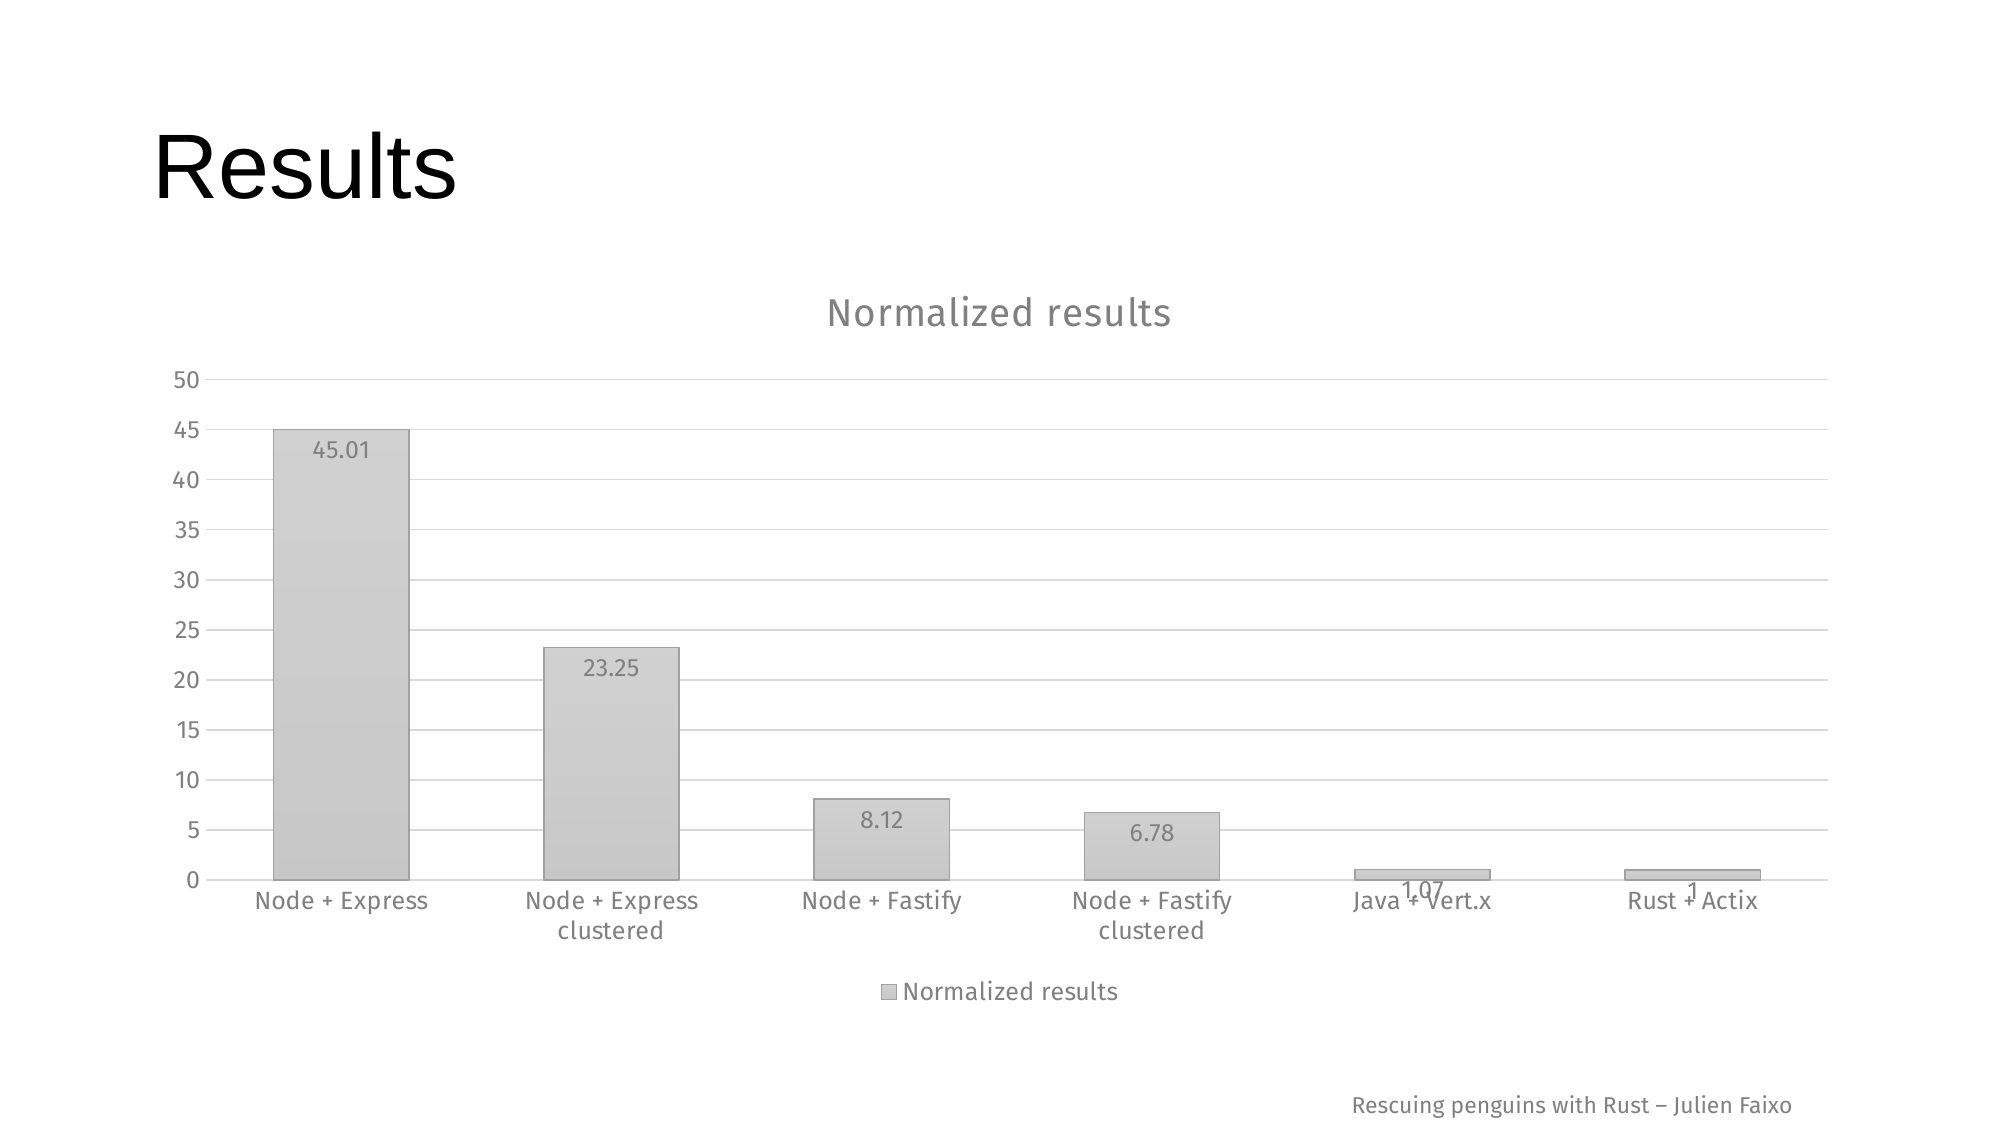

# Results

### Chart:

| Category | Normalized results |
|---|---|
| Node + Express | 45.01 |
| Node + Express clustered | 23.25 |
| Node + Fastify | 8.12 |
| Node + Fastify clustered | 6.78 |
| Java + Vert.x | 1.07 |
| Rust + Actix | 1.0 |
Rescuing penguins with Rust – Julien Faixo